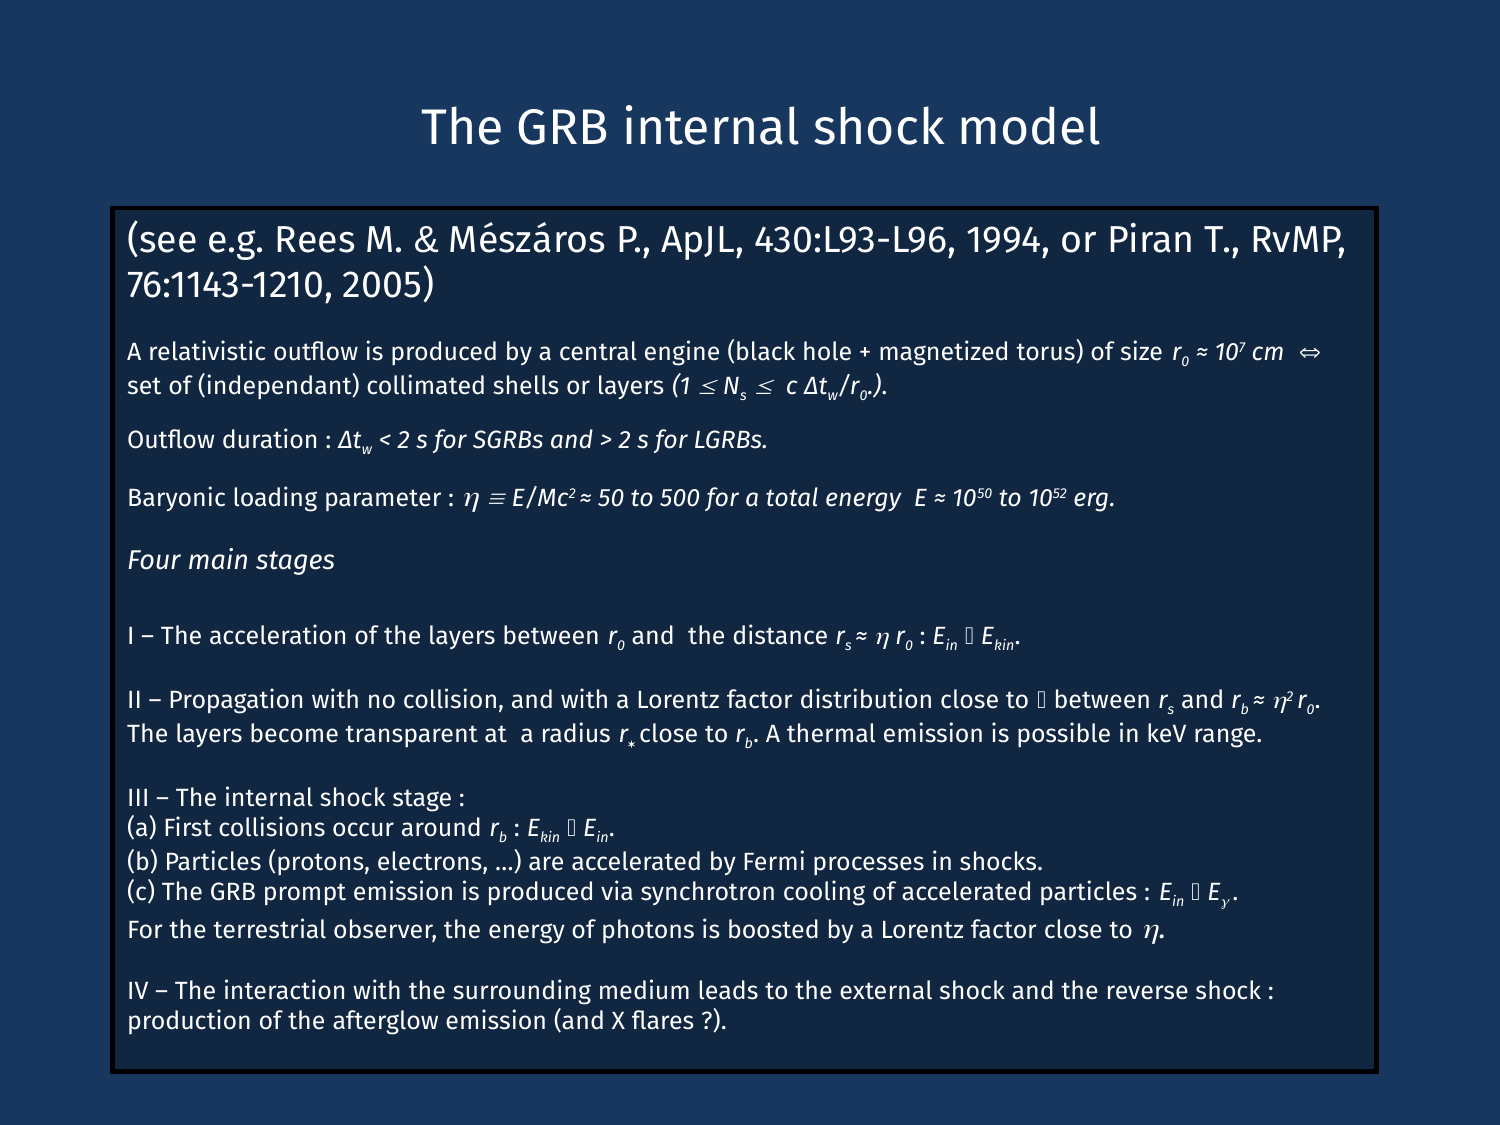

# The GRB internal shock model
(see e.g. Rees M. & Mészáros P., ApJL, 430:L93-L96, 1994, or Piran T., RvMP, 76:1143-1210, 2005)

A relativistic outflow is produced by a central engine (black hole + magnetized torus) of size r0 ≈ 107 cm  ⇔ set of (independant) collimated shells or layers (1 ≤ Ns ≤  c Δtw/r0.).

Outflow duration : Δtw < 2 s for SGRBs and > 2 s for LGRBs.

Baryonic loading parameter : η ≡ E/Mc2 ≈ 50 to 500 for a total energy  E ≈ 1050 to 1052 erg.

Four main stages

I – The acceleration of the layers between r0 and  the distance rs ≈ η r0 : Ein ⇒ Ekin.

II – Propagation with no collision, and with a Lorentz factor distribution close to η between rs and rb ≈ η2 r0.
The layers become transparent at  a radius r∗ close to rb. A thermal emission is possible in keV range.

III – The internal shock stage :
(a) First collisions occur around rb : Ekin ⇒ Ein.
(b) Particles (protons, electrons, …) are accelerated by Fermi processes in shocks.
(c) The GRB prompt emission is produced via synchrotron cooling of accelerated particles : Ein ⇒ Eγ .
For the terrestrial observer, the energy of photons is boosted by a Lorentz factor close to η.

IV – The interaction with the surrounding medium leads to the external shock and the reverse shock : production of the afterglow emission (and X flares ?).